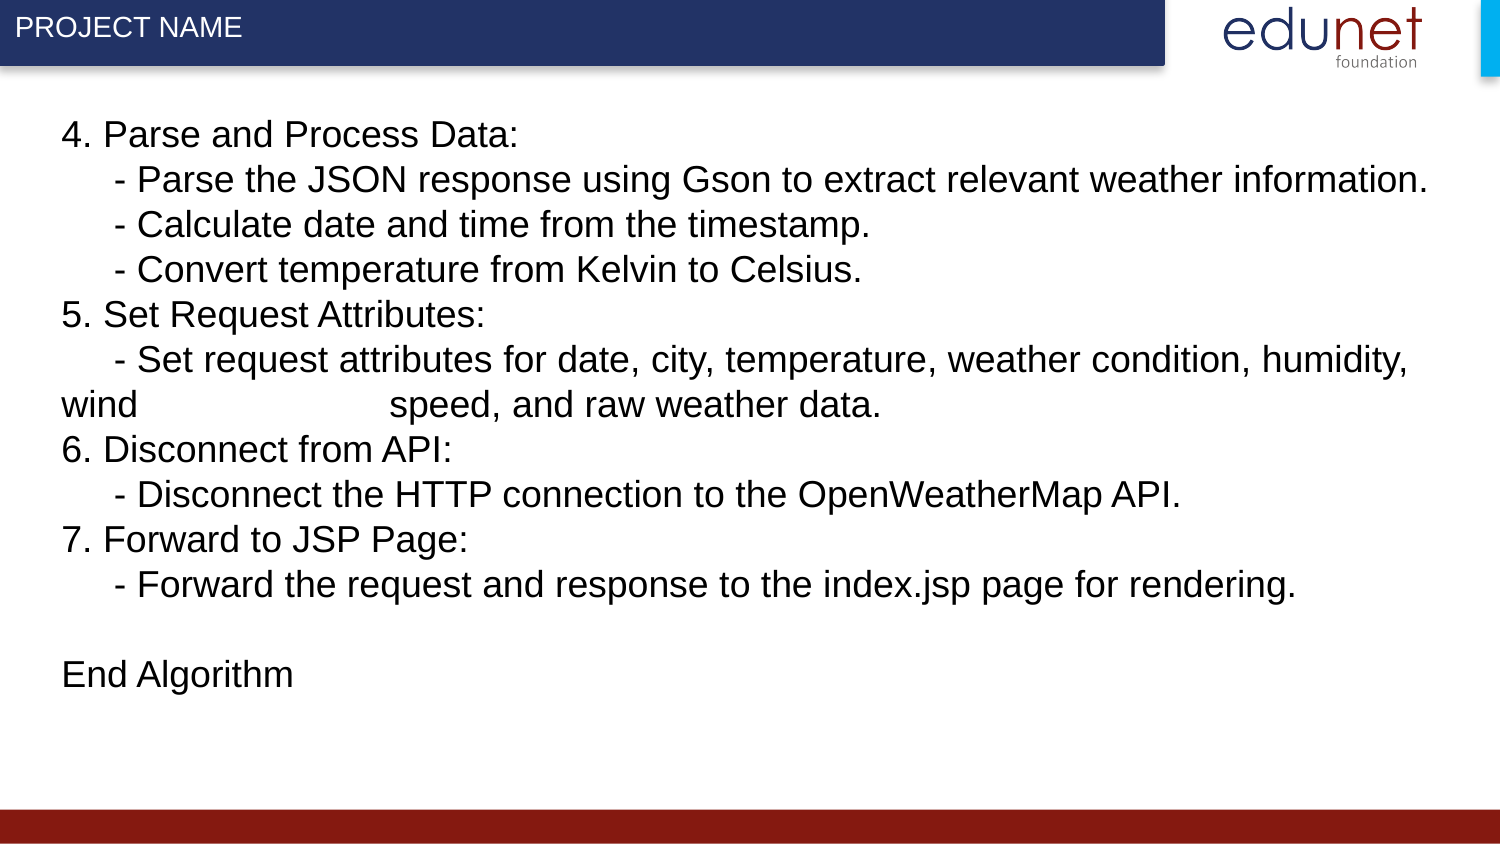

4. Parse and Process Data:
     - Parse the JSON response using Gson to extract relevant weather information.
     - Calculate date and time from the timestamp.
     - Convert temperature from Kelvin to Celsius.
5. Set Request Attributes:
     - Set request attributes for date, city, temperature, weather condition, humidity, wind                        speed, and raw weather data.
6. Disconnect from API:
     - Disconnect the HTTP connection to the OpenWeatherMap API.
7. Forward to JSP Page:
     - Forward the request and response to the index.jsp page for rendering.

End Algorithm